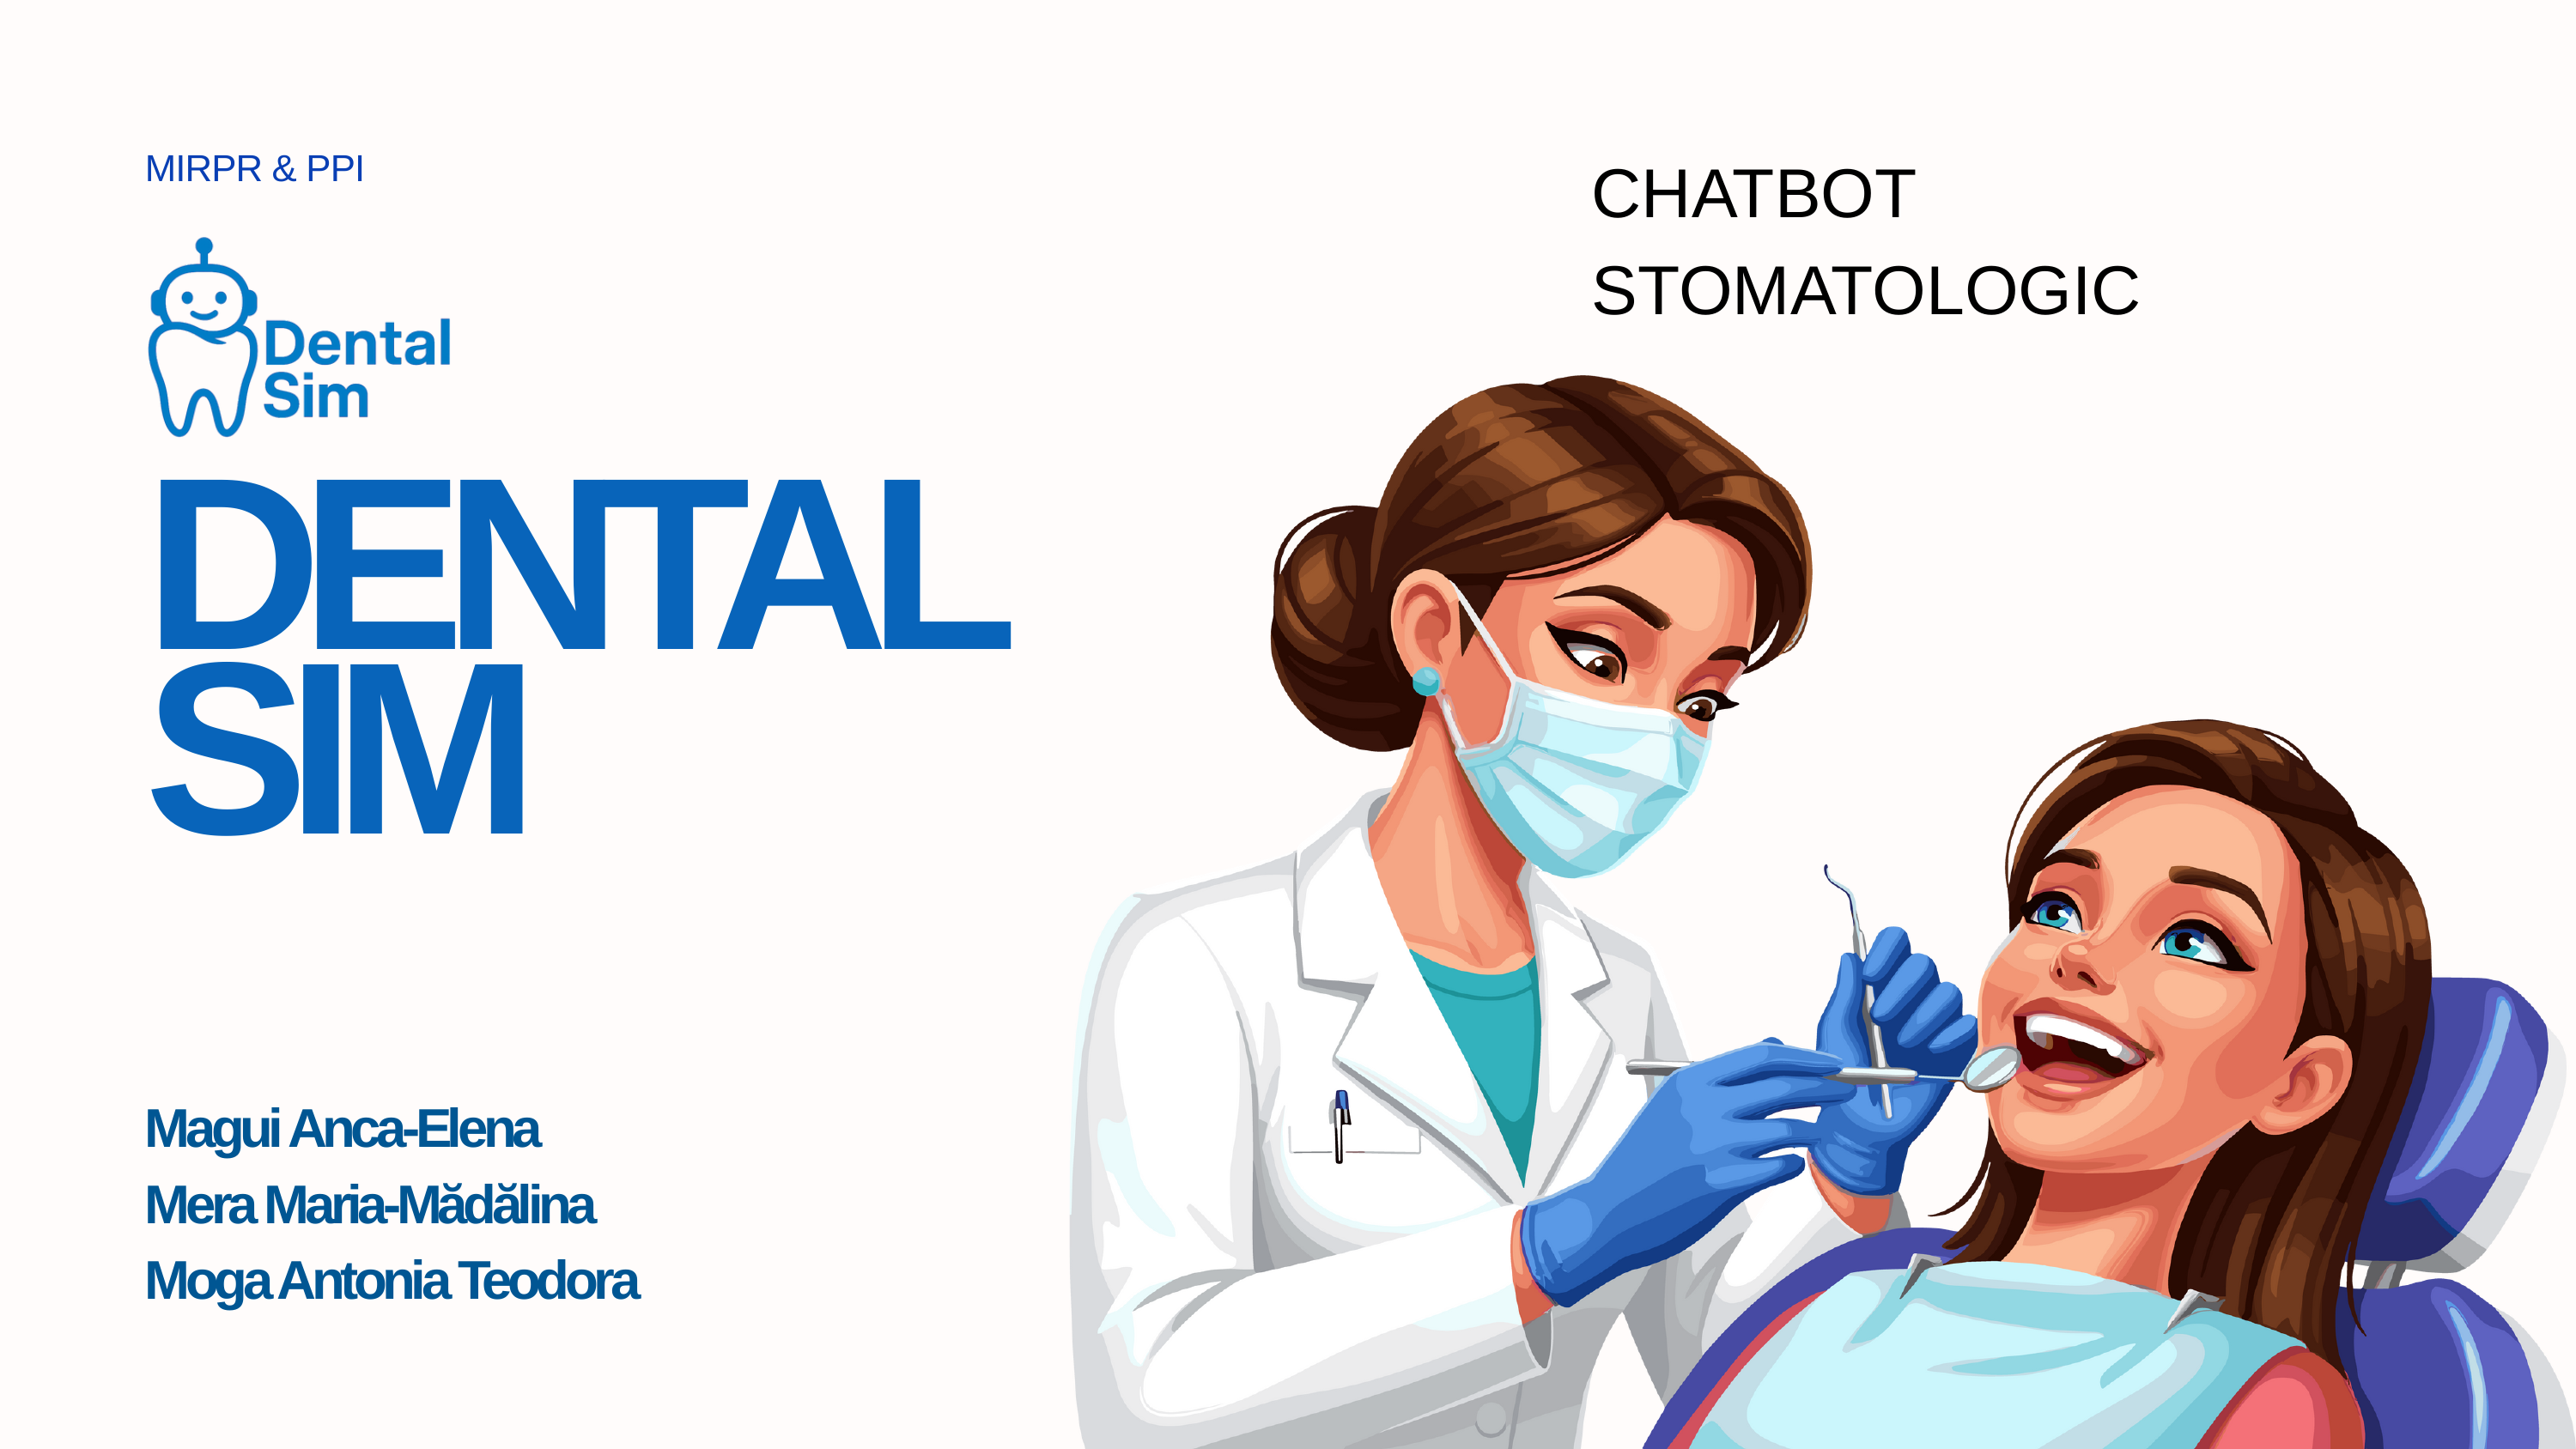

CHATBOT STOMATOLOGIC
MIRPR & PPI

DENTAL
SIM
Magui Anca-Elena
Mera Maria-Mădălina
Moga Antonia Teodora